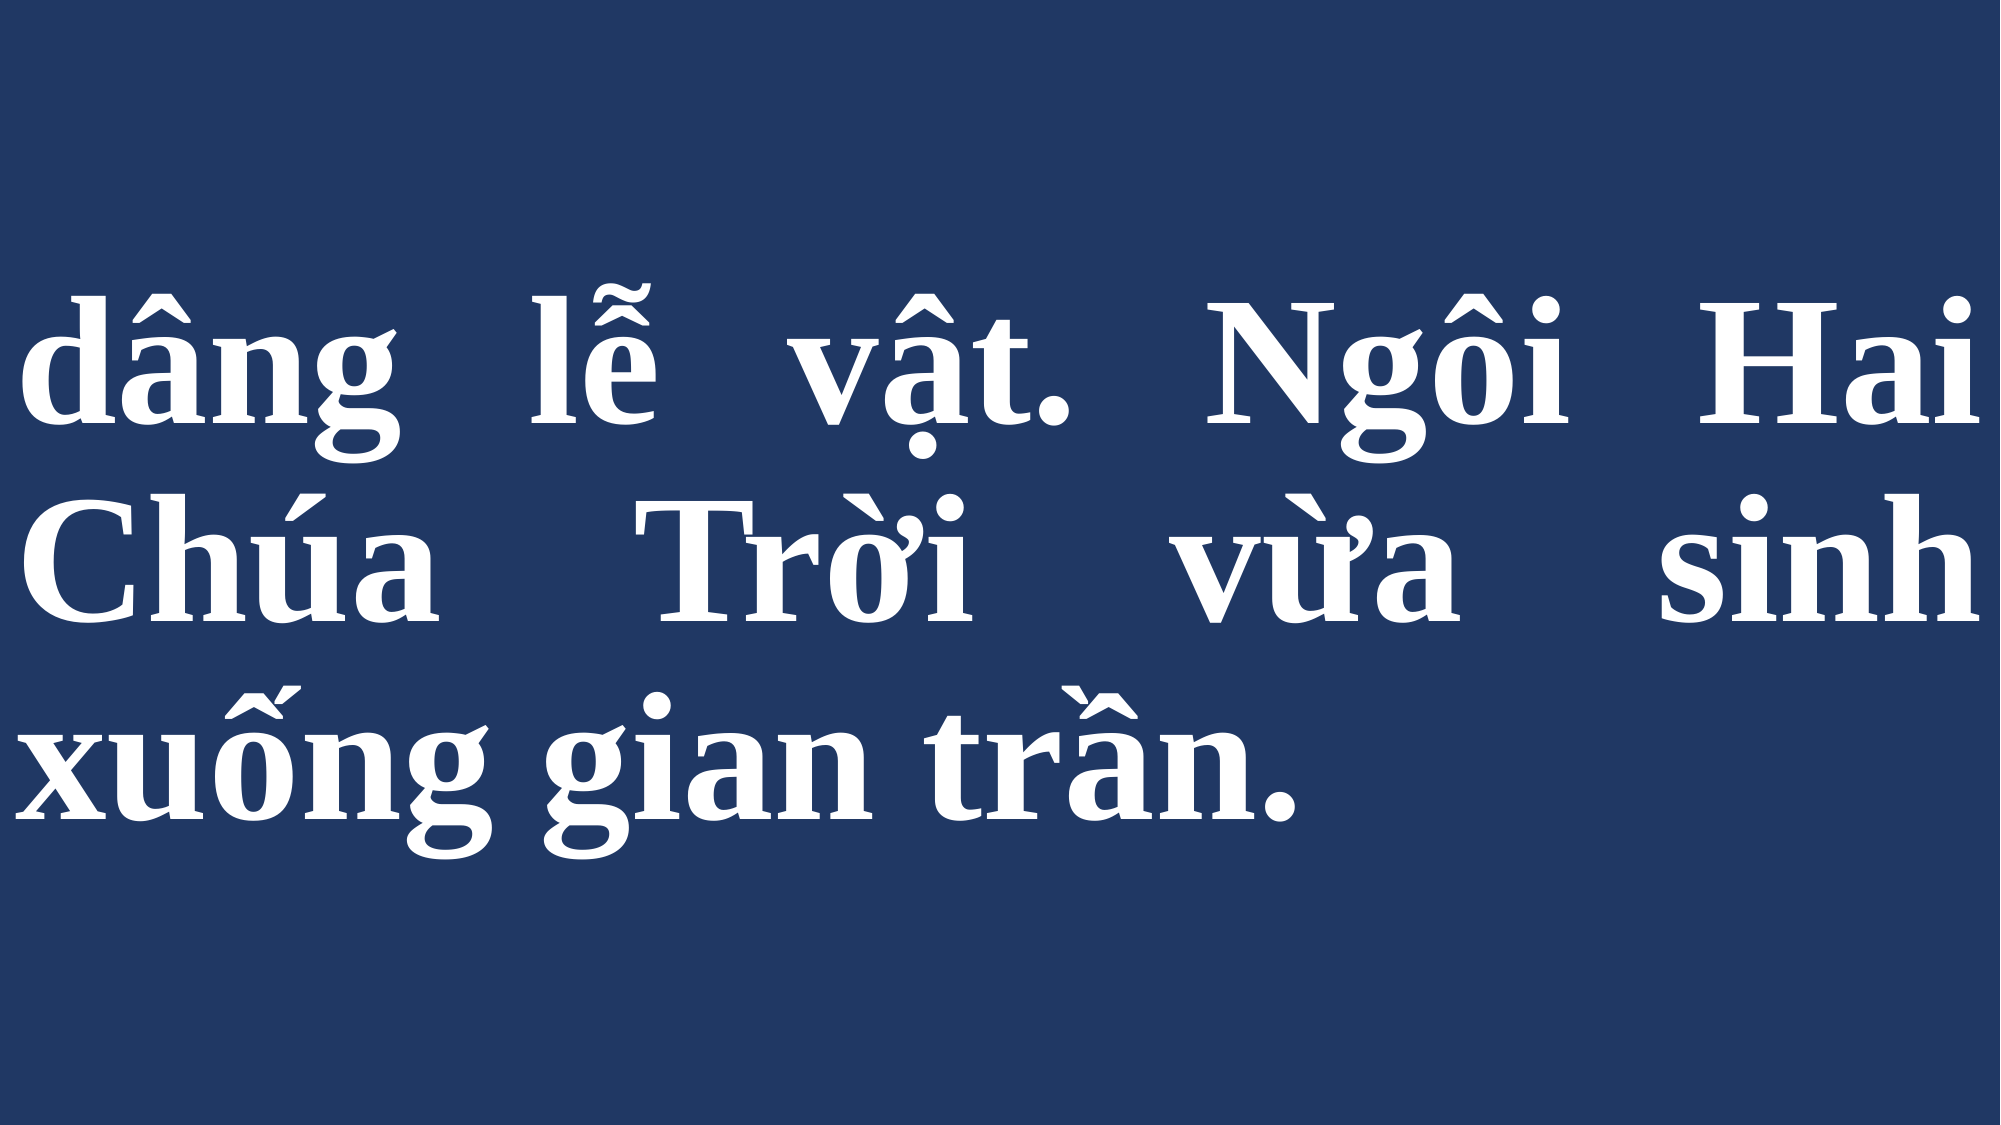

# dâng lễ vật. Ngôi Hai Chúa Trời vừa sinh xuống gian trần.